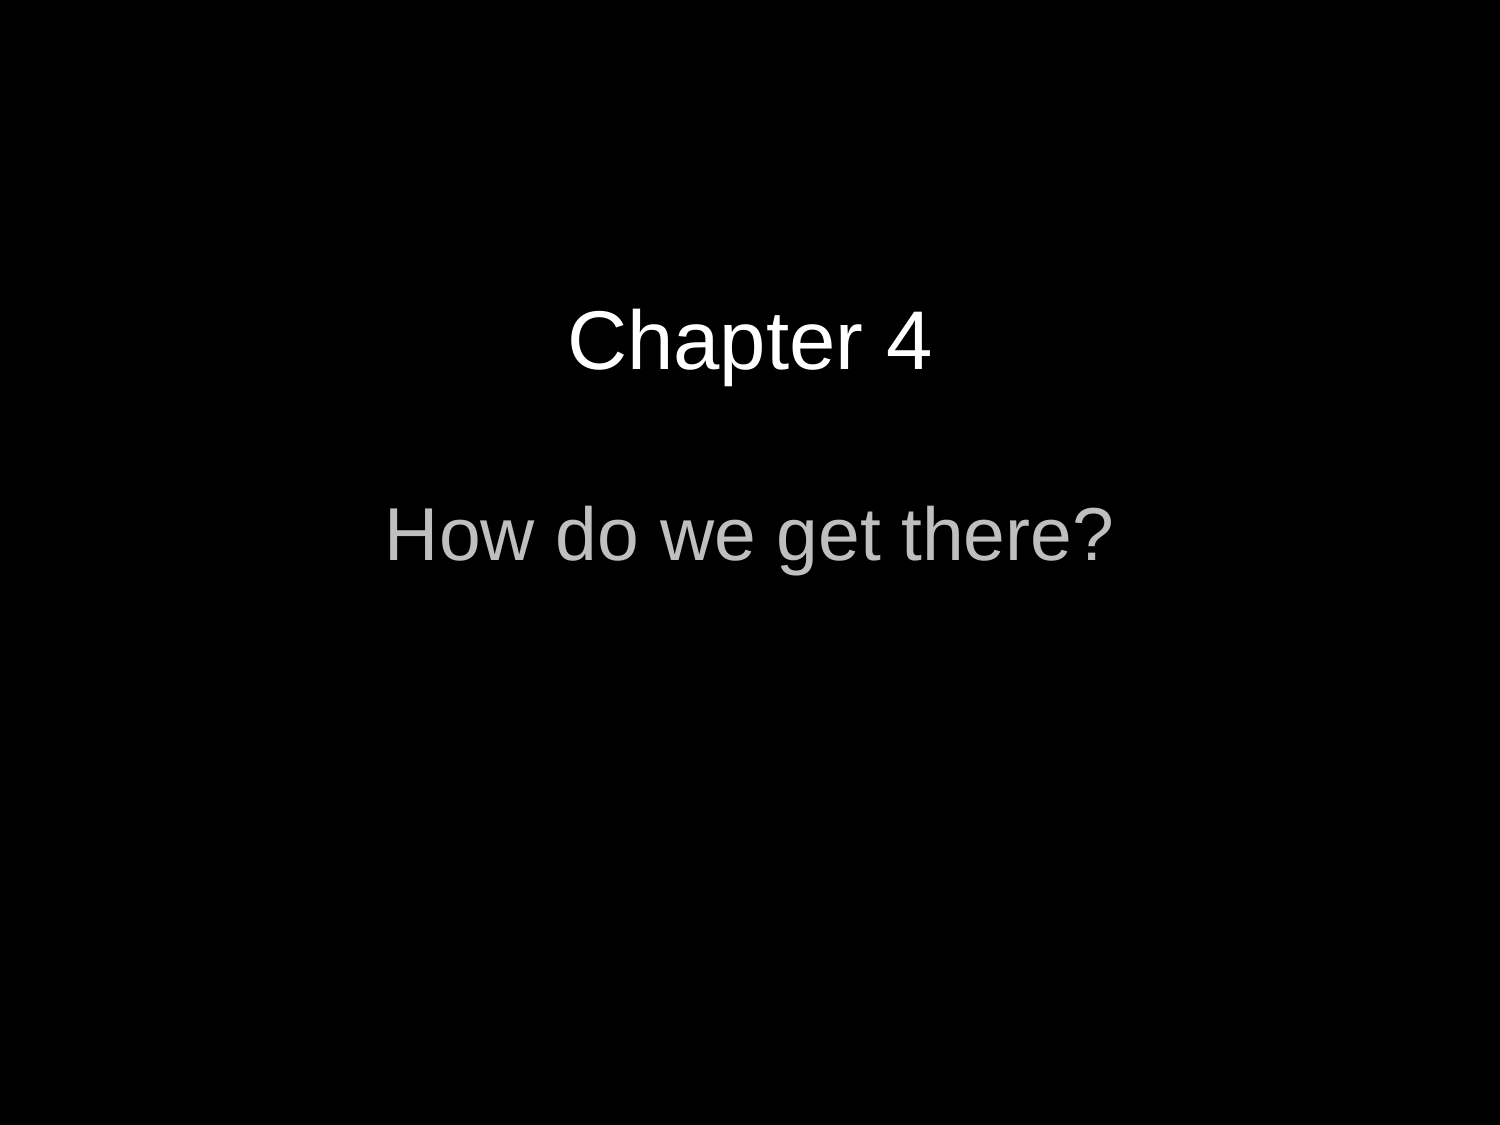

Chapter 4

How do we get there?